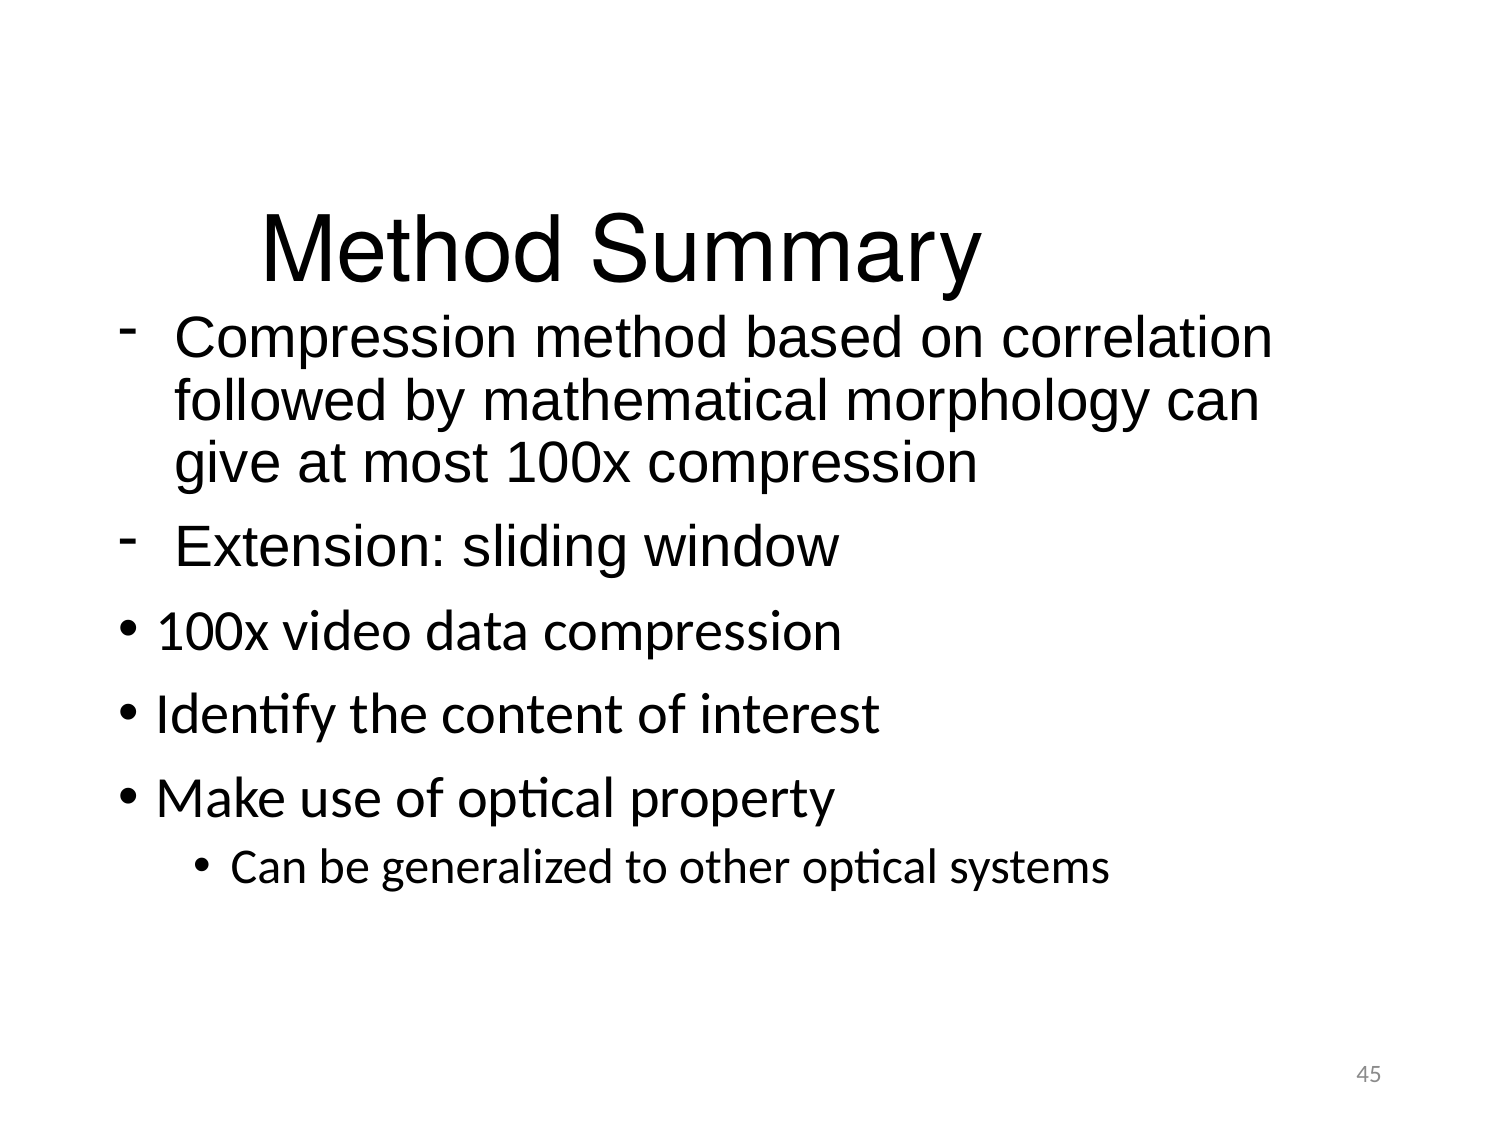

# Method Summary
Compression method based on correlation followed by mathematical morphology can give at most 100x compression
Extension: sliding window
100x video data compression
Identify the content of interest
Make use of optical property
Can be generalized to other optical systems
45